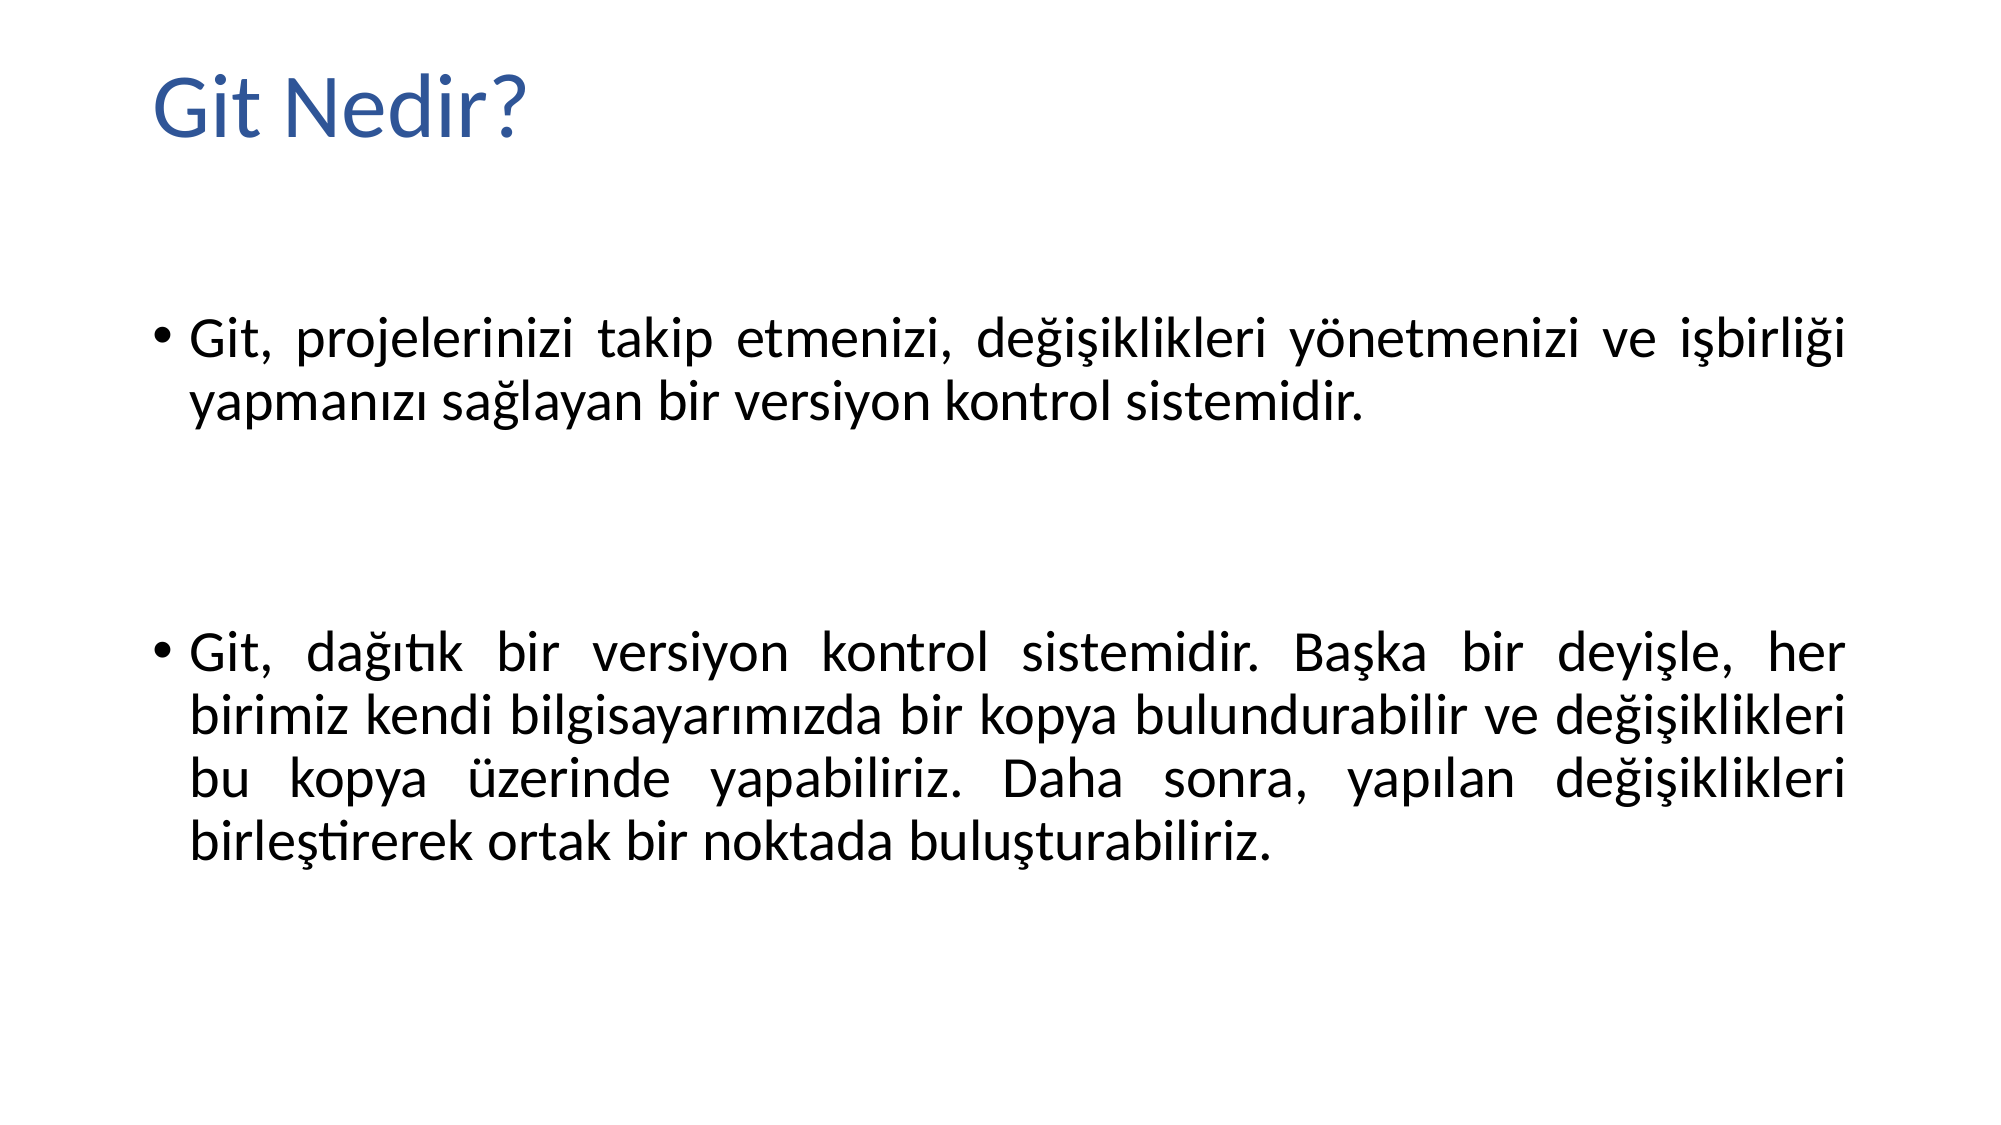

# Git Nedir?
Git, projelerinizi takip etmenizi, değişiklikleri yönetmenizi ve işbirliği yapmanızı sağlayan bir versiyon kontrol sistemidir.

Git, dağıtık bir versiyon kontrol sistemidir. Başka bir deyişle, her birimiz kendi bilgisayarımızda bir kopya bulundurabilir ve değişiklikleri bu kopya üzerinde yapabiliriz. Daha sonra, yapılan değişiklikleri birleştirerek ortak bir noktada buluşturabiliriz.